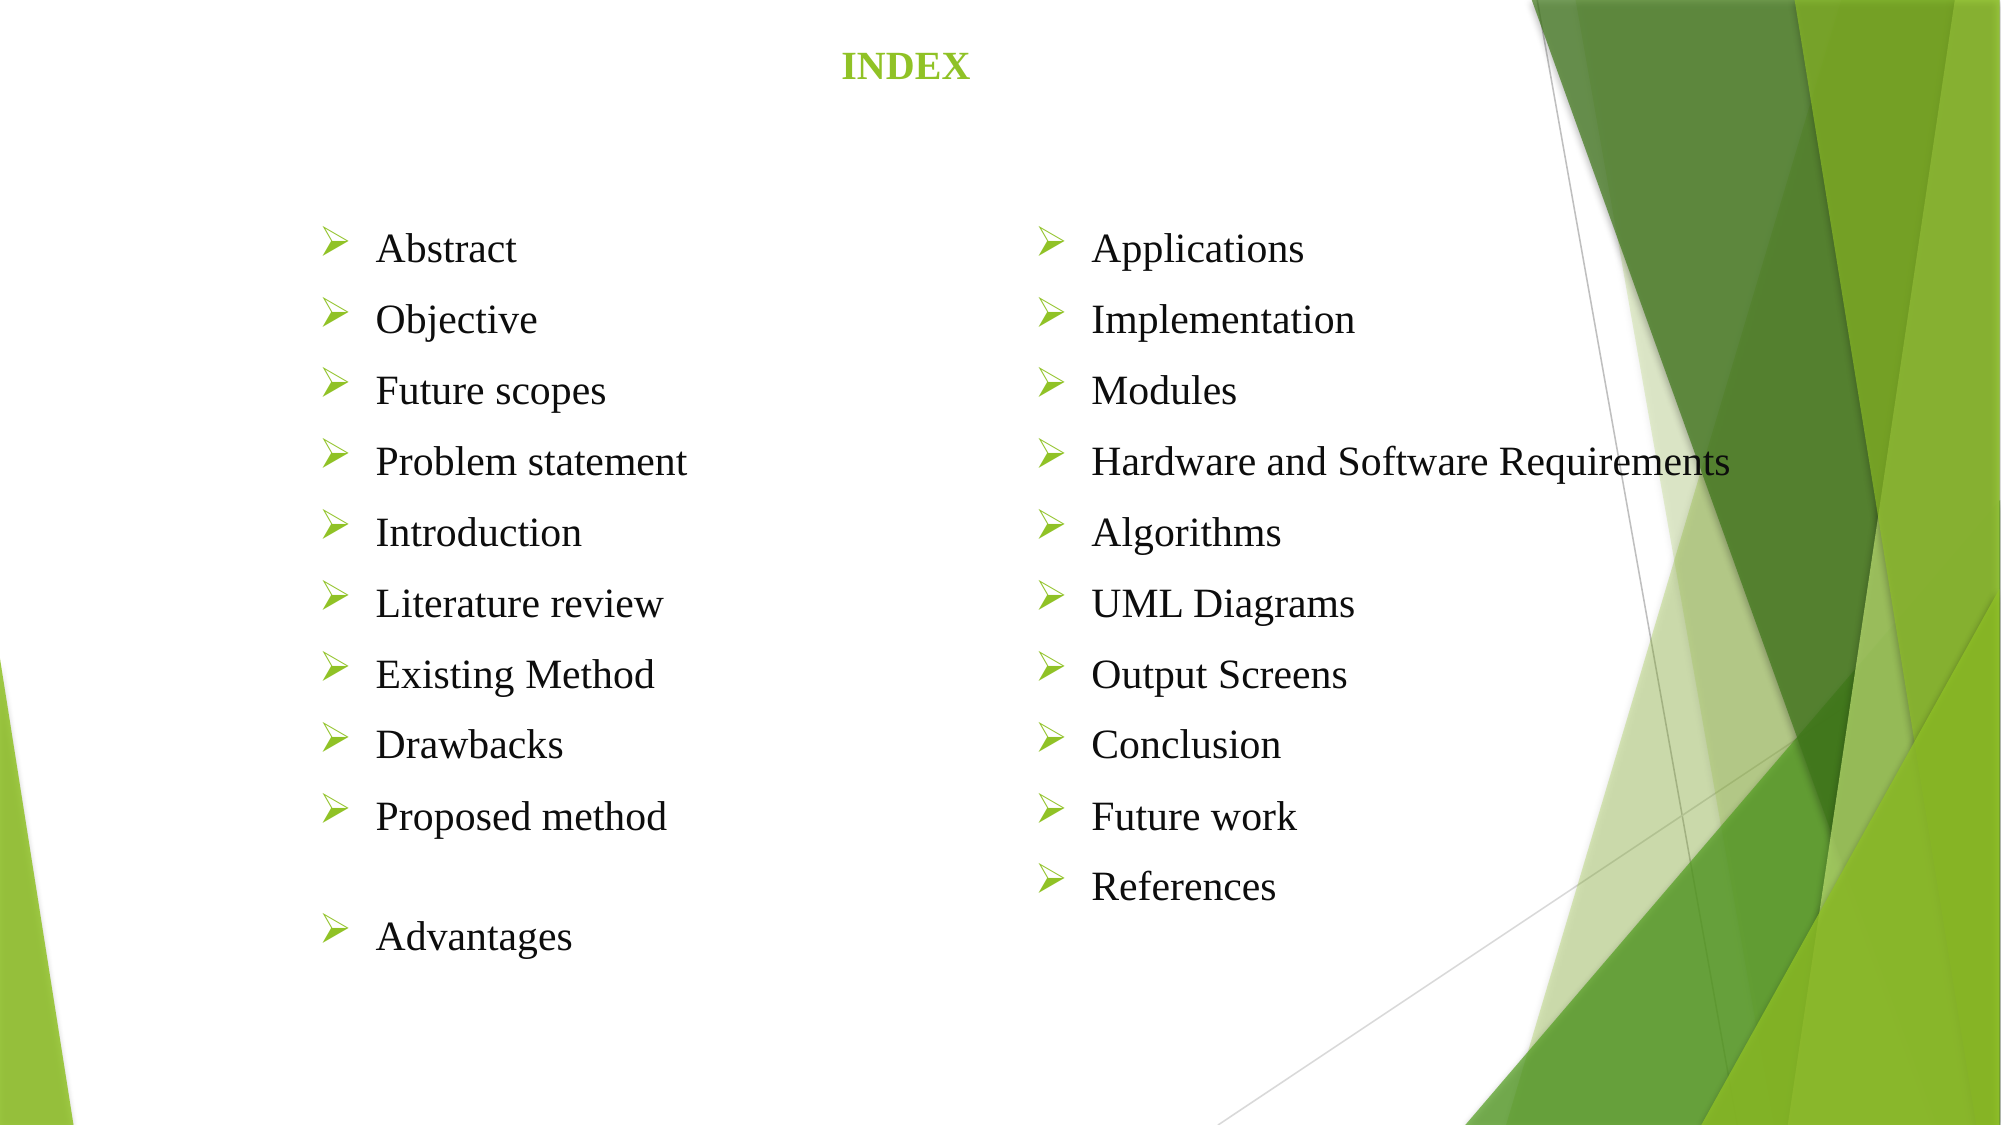

# INDEX
Abstract
Objective
Future scopes
Problem statement
Introduction
Literature review
Existing Method
Drawbacks
Proposed method
Advantages
Applications
Implementation
Modules
Hardware and Software Requirements
Algorithms
UML Diagrams
Output Screens
Conclusion
Future work
References